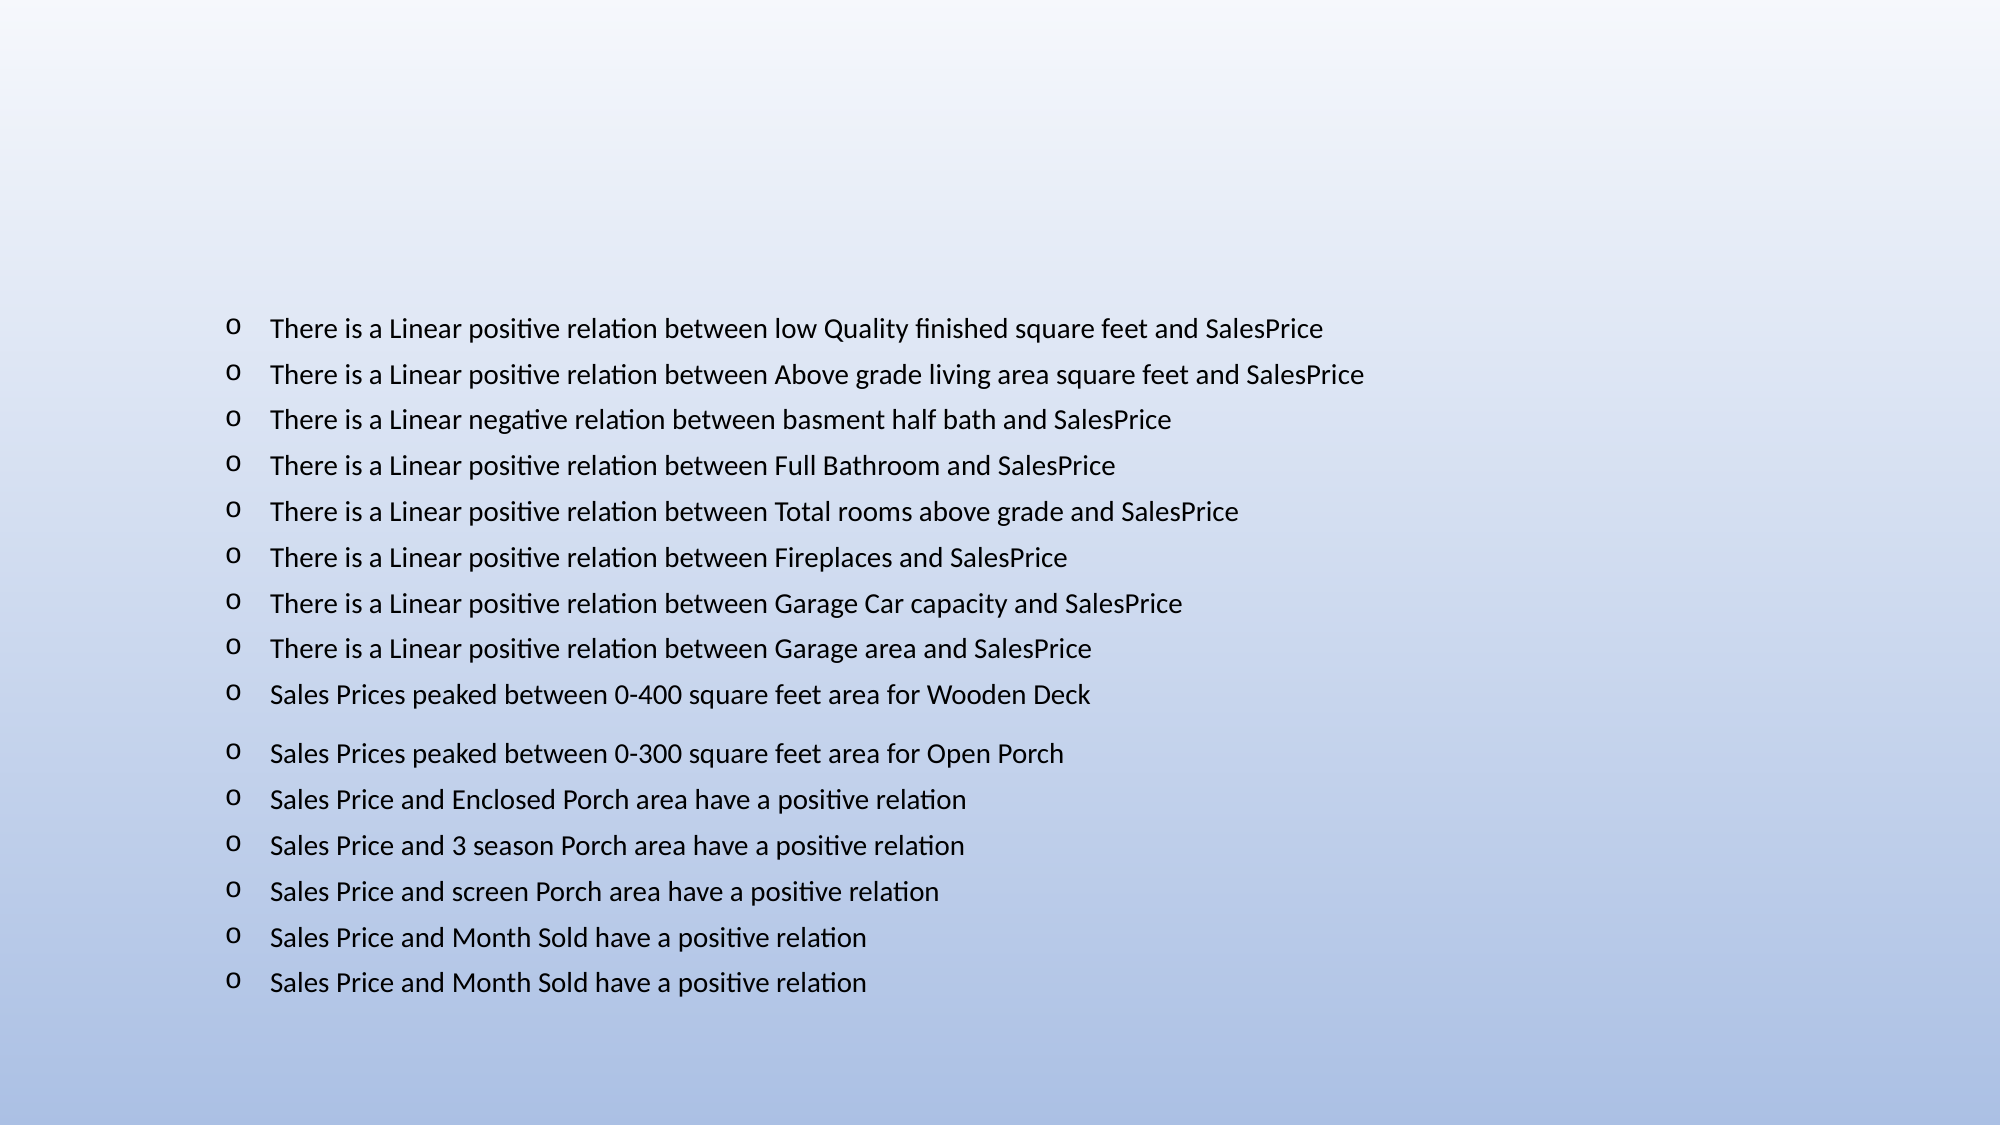

#
There is a Linear positive relation between low Quality finished square feet and SalesPrice
There is a Linear positive relation between Above grade living area square feet and SalesPrice
There is a Linear negative relation between basment half bath and SalesPrice
There is a Linear positive relation between Full Bathroom and SalesPrice
There is a Linear positive relation between Total rooms above grade and SalesPrice
There is a Linear positive relation between Fireplaces and SalesPrice
There is a Linear positive relation between Garage Car capacity and SalesPrice
There is a Linear positive relation between Garage area and SalesPrice
Sales Prices peaked between 0-400 square feet area for Wooden Deck
Sales Prices peaked between 0-300 square feet area for Open Porch
Sales Price and Enclosed Porch area have a positive relation
Sales Price and 3 season Porch area have a positive relation
Sales Price and screen Porch area have a positive relation
Sales Price and Month Sold have a positive relation
Sales Price and Month Sold have a positive relation